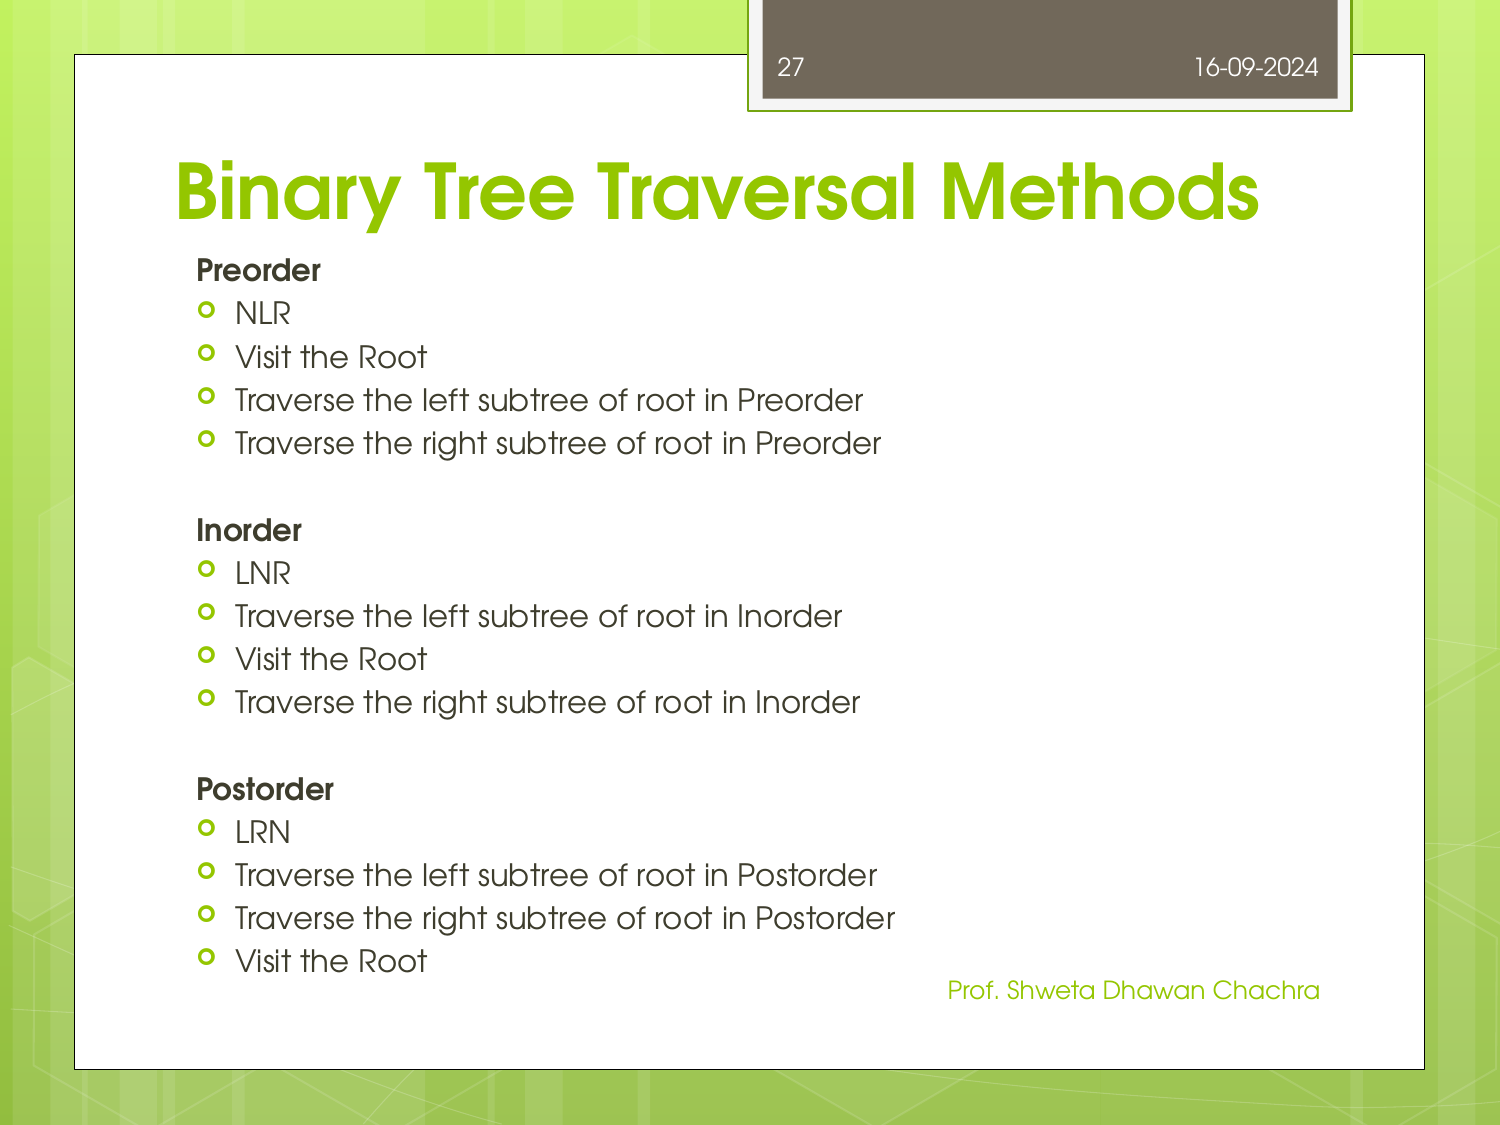

27
16-09-2024
# Binary Tree Traversal Methods
Preorder
NLR
Visit the Root
Traverse the left subtree of root in Preorder
Traverse the right subtree of root in Preorder

Inorder
LNR
Traverse the left subtree of root in Inorder
Visit the Root
Traverse the right subtree of root in Inorder

Postorder
LRN
Traverse the left subtree of root in Postorder
Traverse the right subtree of root in Postorder
Visit the Root

Prof. Shweta Dhawan Chachra